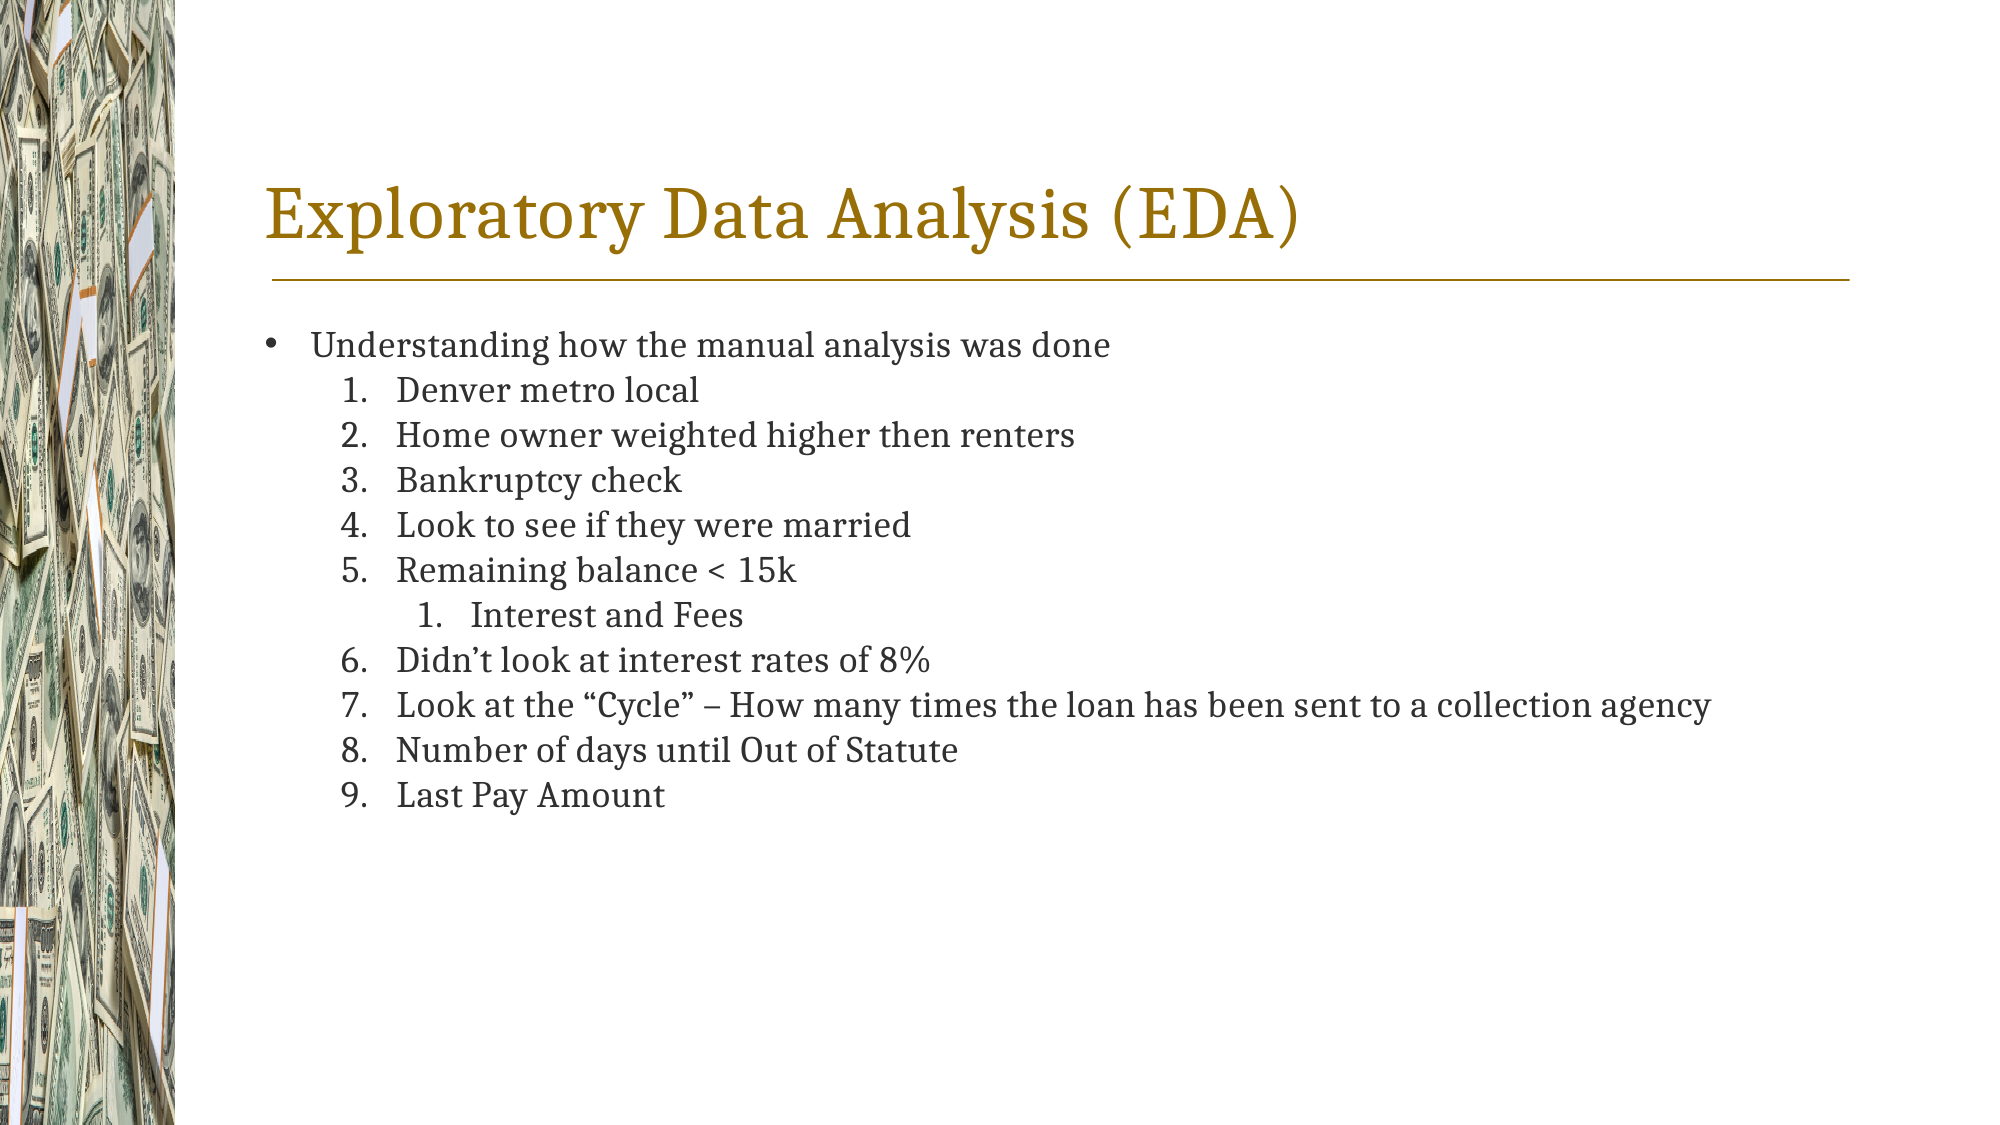

# Exploratory Data Analysis (EDA)
Understanding how the manual analysis was done
Denver metro local
Home owner weighted higher then renters
Bankruptcy check
Look to see if they were married
Remaining balance < 15k
Interest and Fees
Didn’t look at interest rates of 8%
Look at the “Cycle” – How many times the loan has been sent to a collection agency
Number of days until Out of Statute
Last Pay Amount